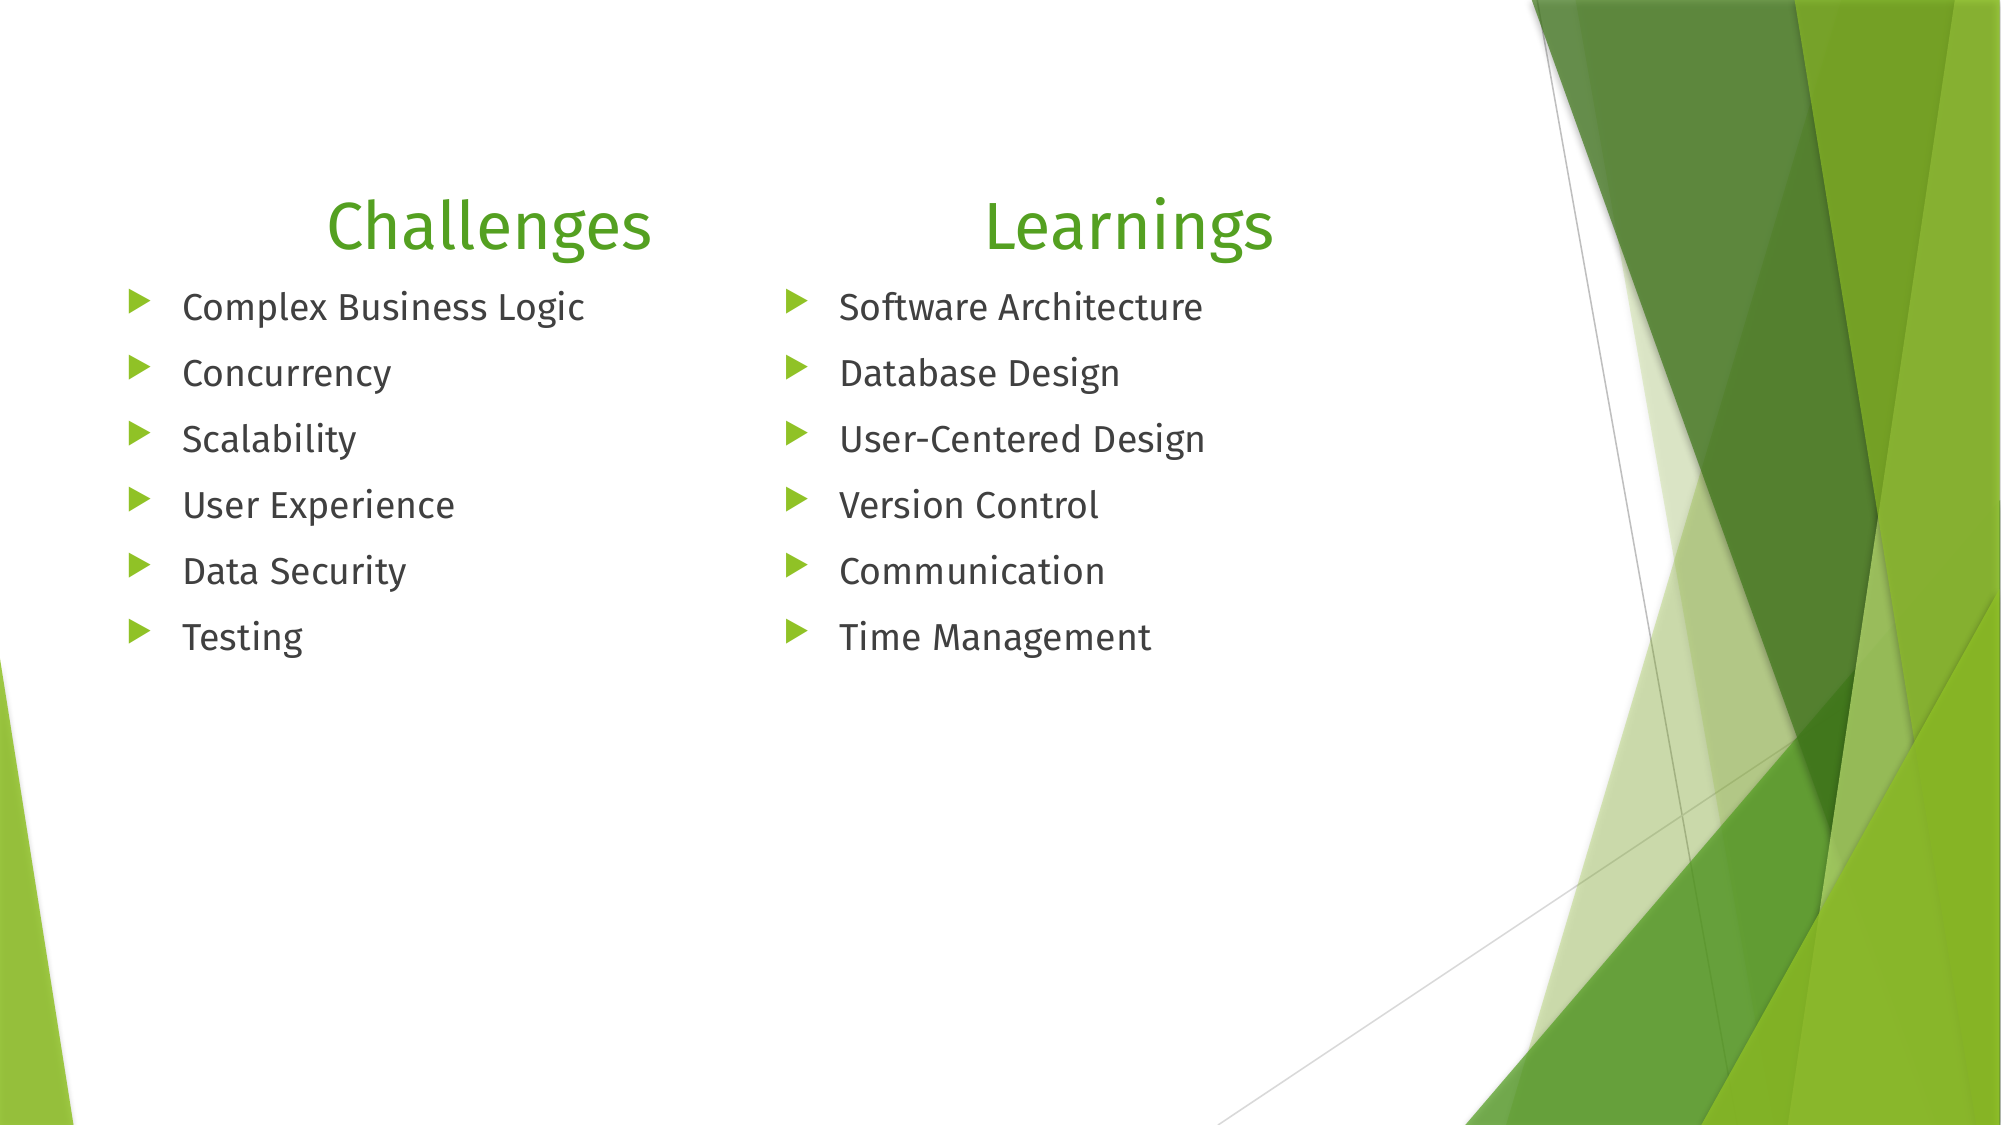

Learnings
Software Architecture
Database Design
User-Centered Design
Version Control
Communication
Time Management
	     Challenges
Complex Business Logic
Concurrency
Scalability
User Experience
Data Security
Testing